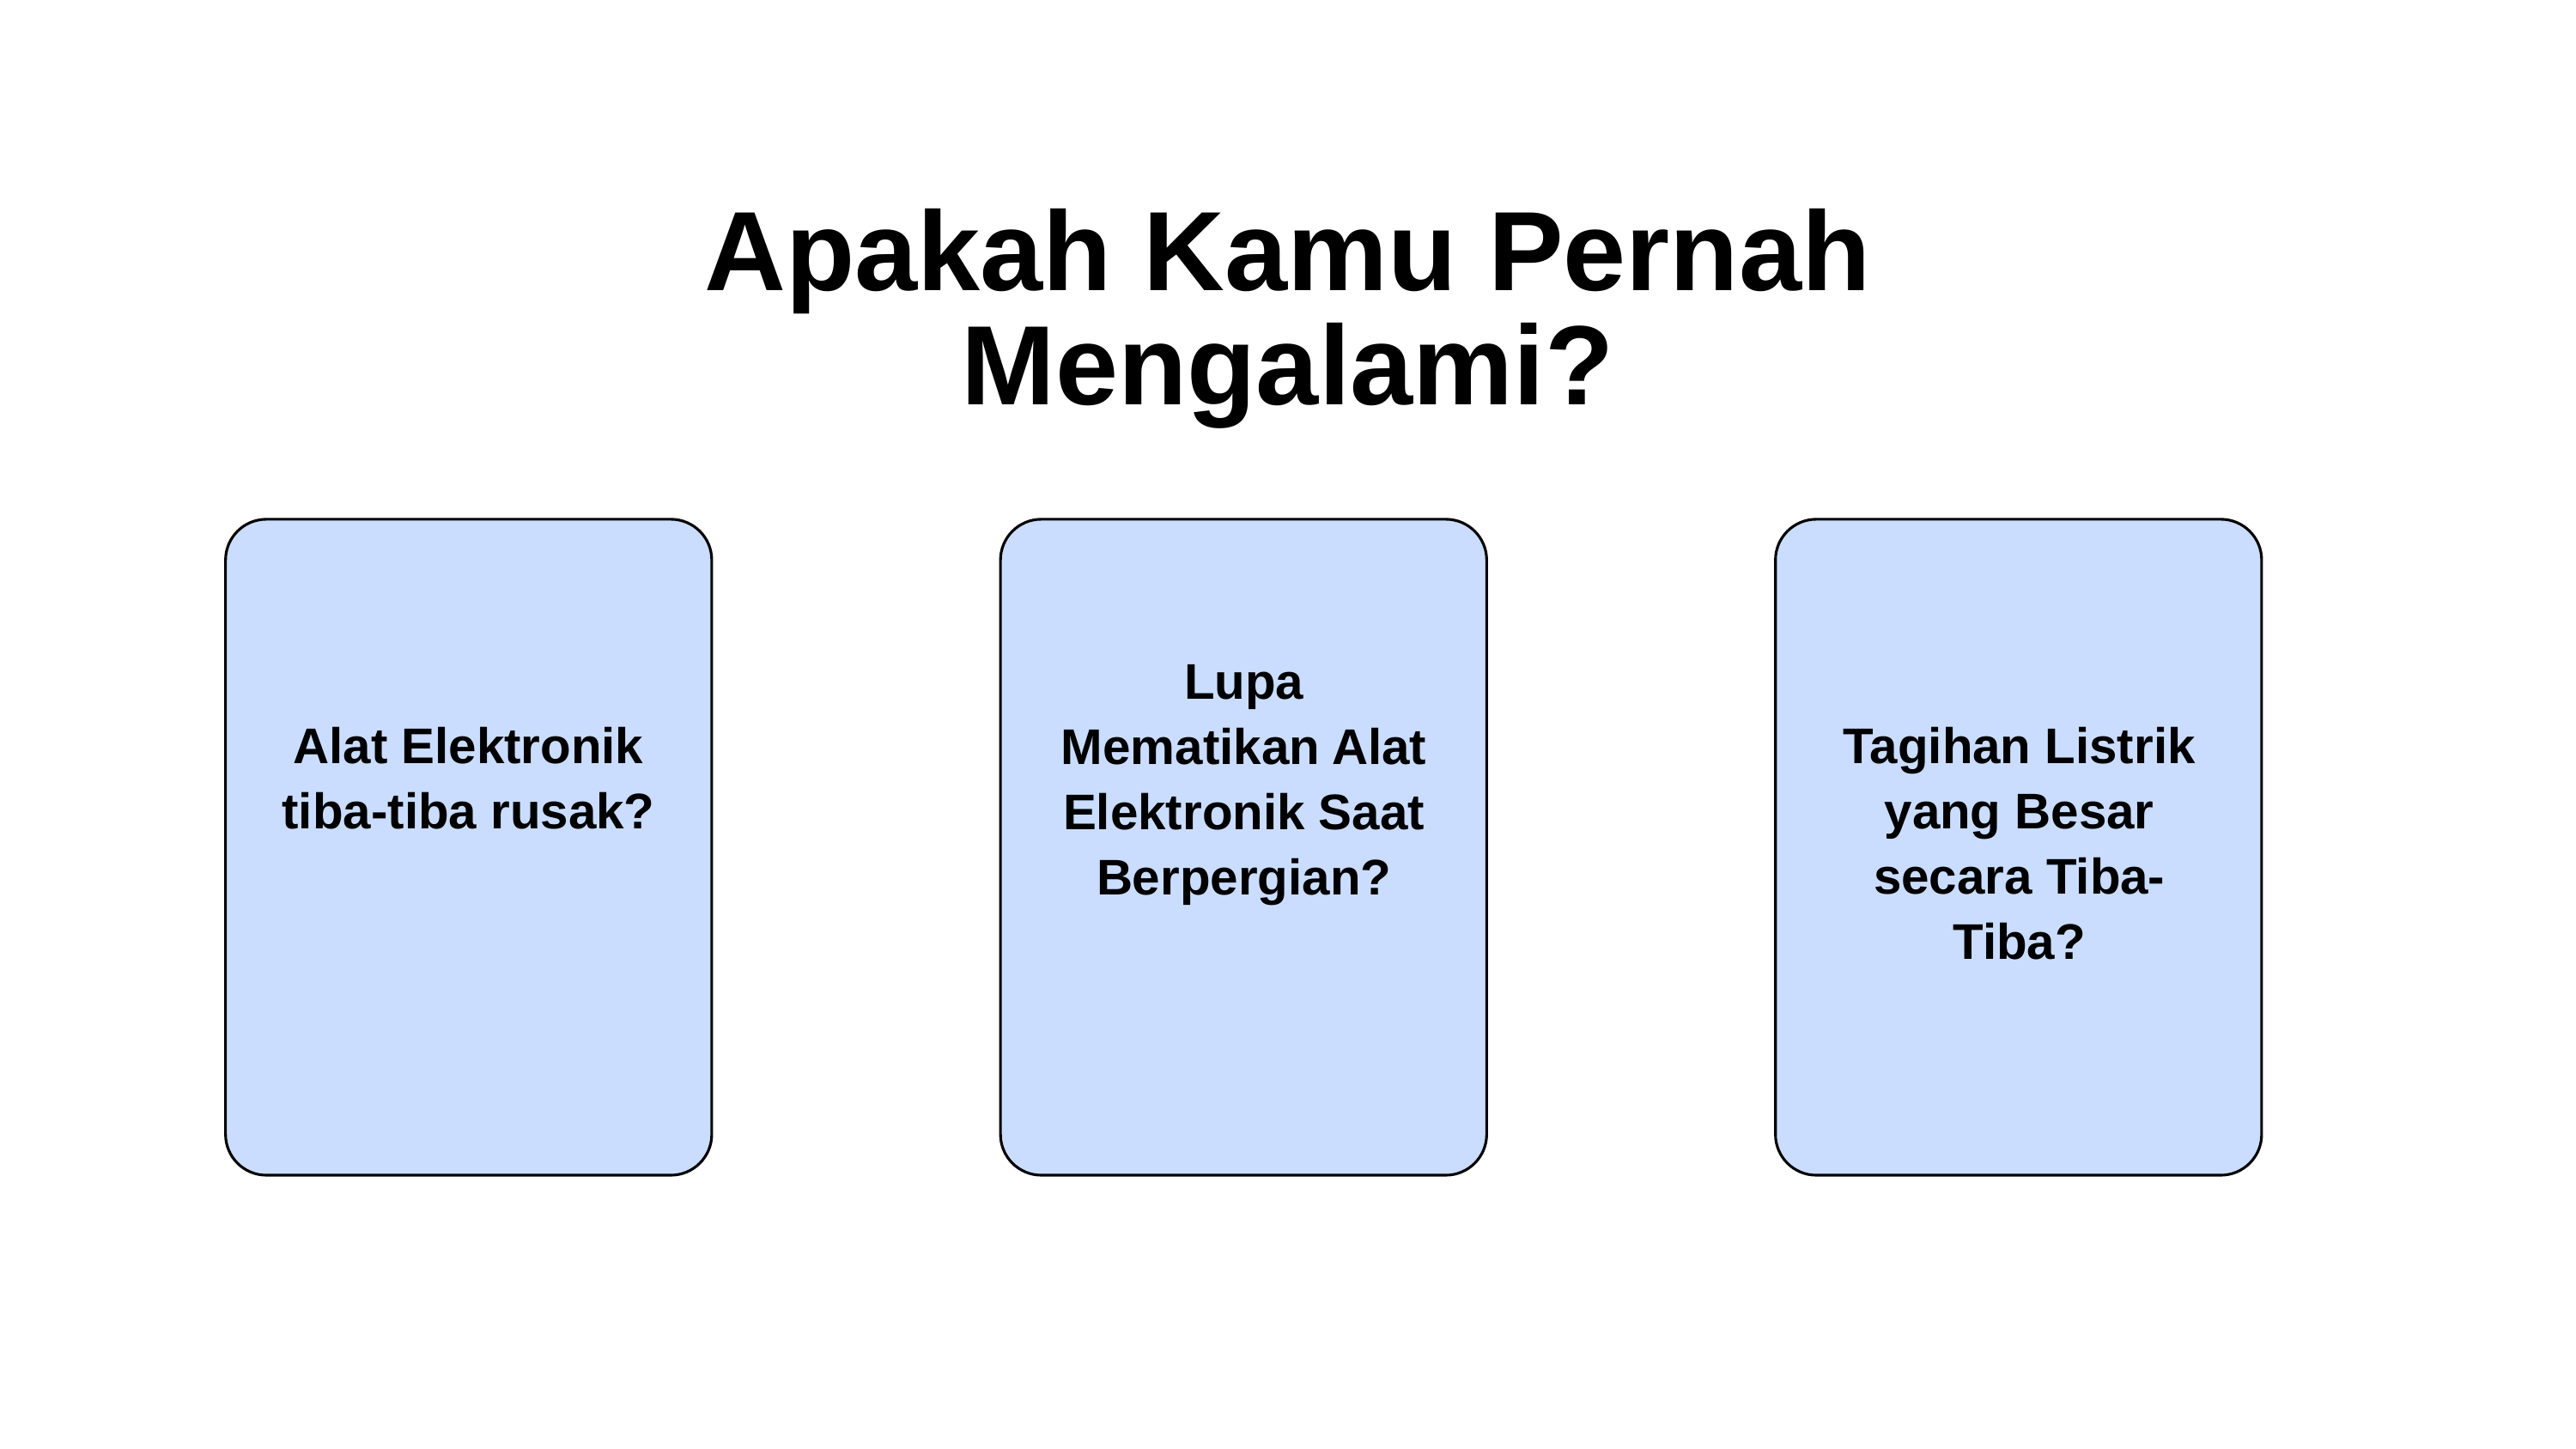

Apakah Kamu Pernah Mengalami?

Lupa Mematikan Alat Elektronik Saat Berpergian?
Alat Elektronik tiba-tiba rusak?
Tagihan Listrik yang Besar secara Tiba-Tiba?